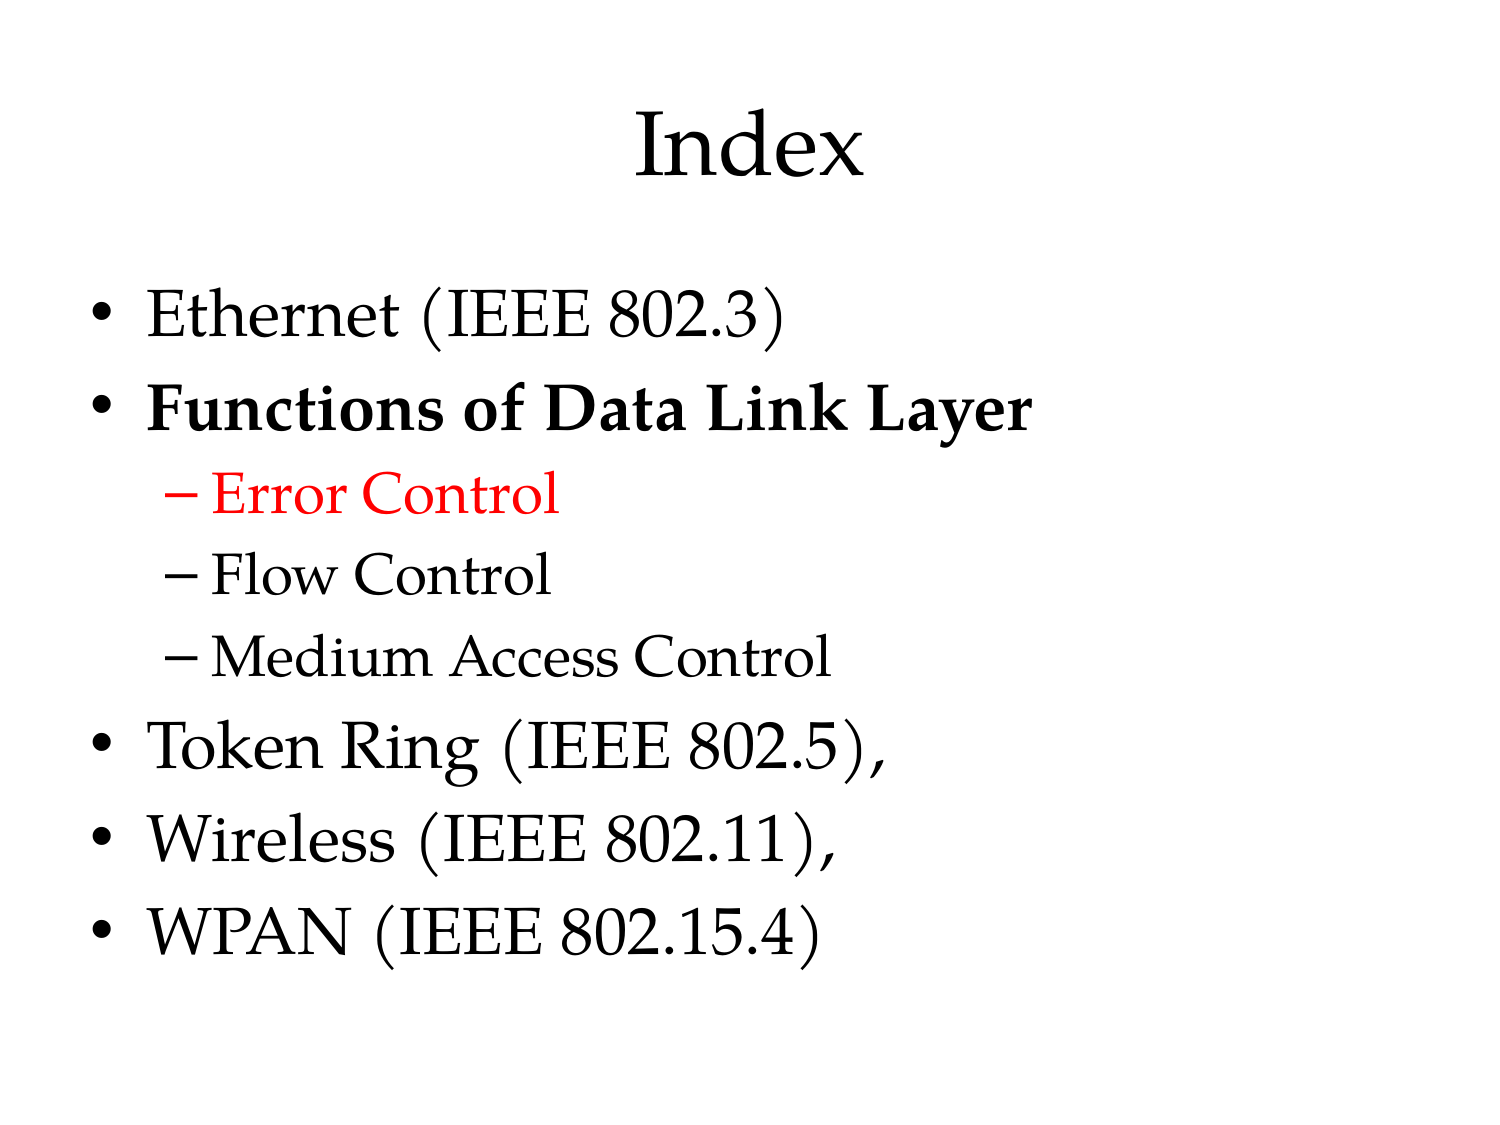

# Index
Ethernet (IEEE 802.3)
Functions of Data Link Layer
Error Control
Flow Control
Medium Access Control
Token Ring (IEEE 802.5),
Wireless (IEEE 802.11),
WPAN (IEEE 802.15.4)